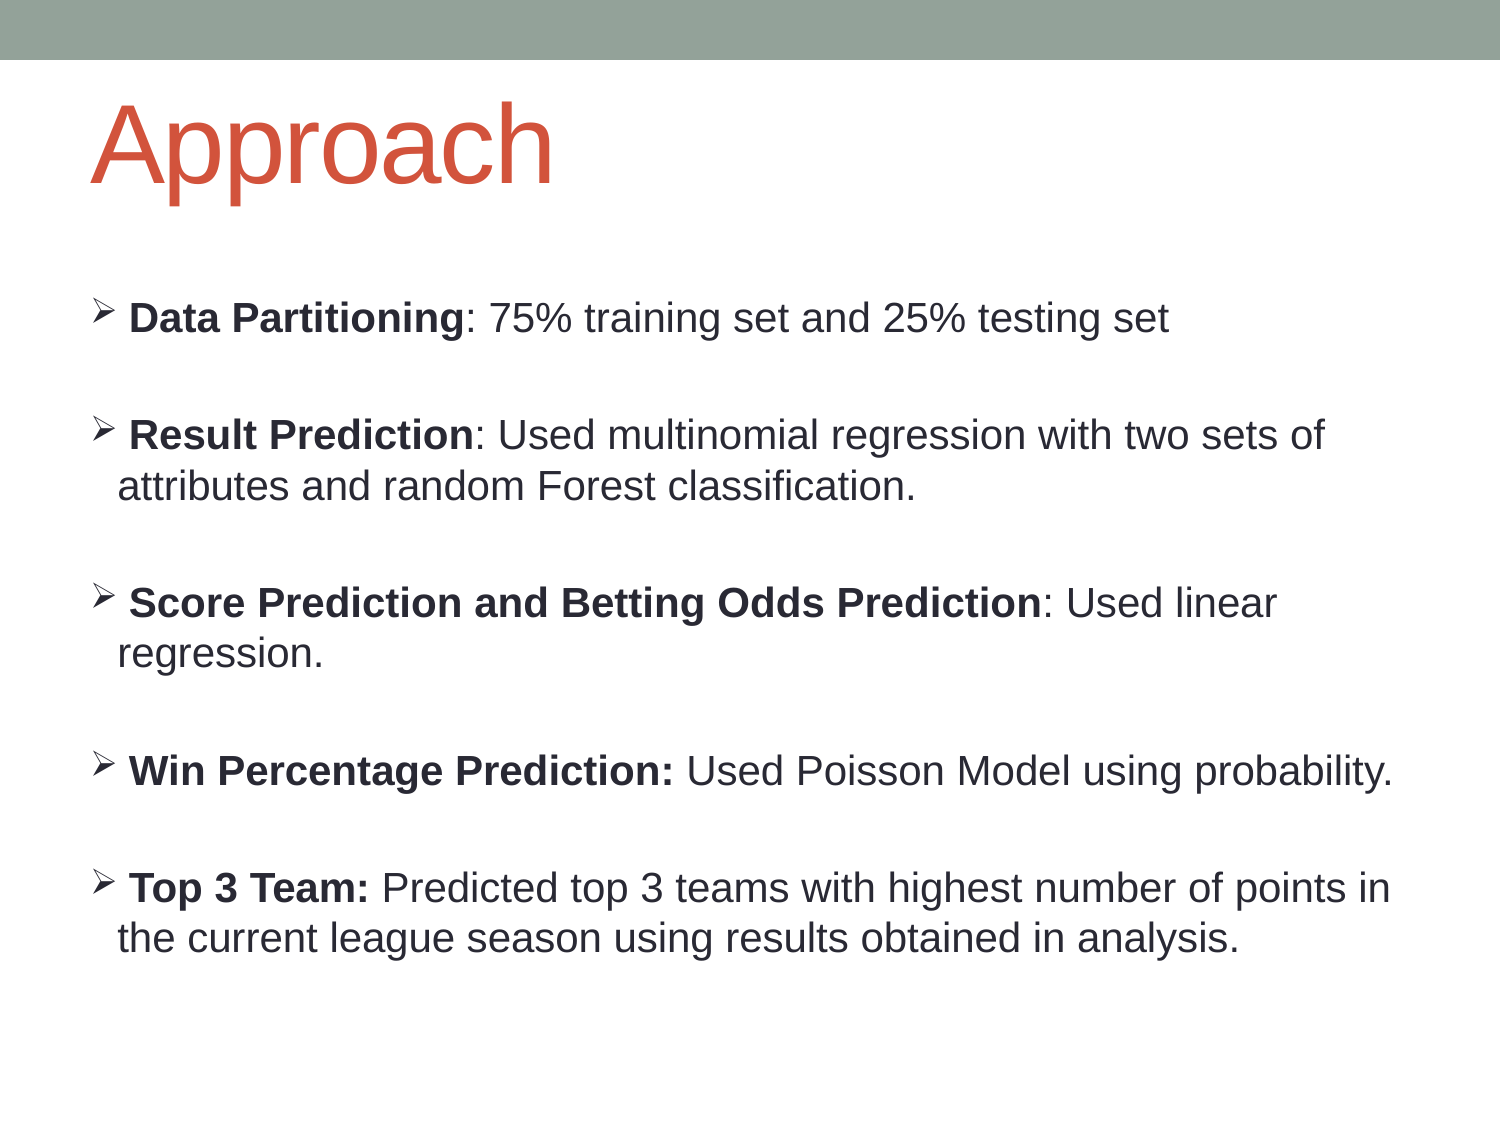

# Approach

 Data Partitioning: 75% training set and 25% testing set

 Result Prediction: Used multinomial regression with two sets of attributes and random Forest classification.

 Score Prediction and Betting Odds Prediction: Used linear regression.

 Win Percentage Prediction: Used Poisson Model using probability.

 Top 3 Team: Predicted top 3 teams with highest number of points in the current league season using results obtained in analysis.